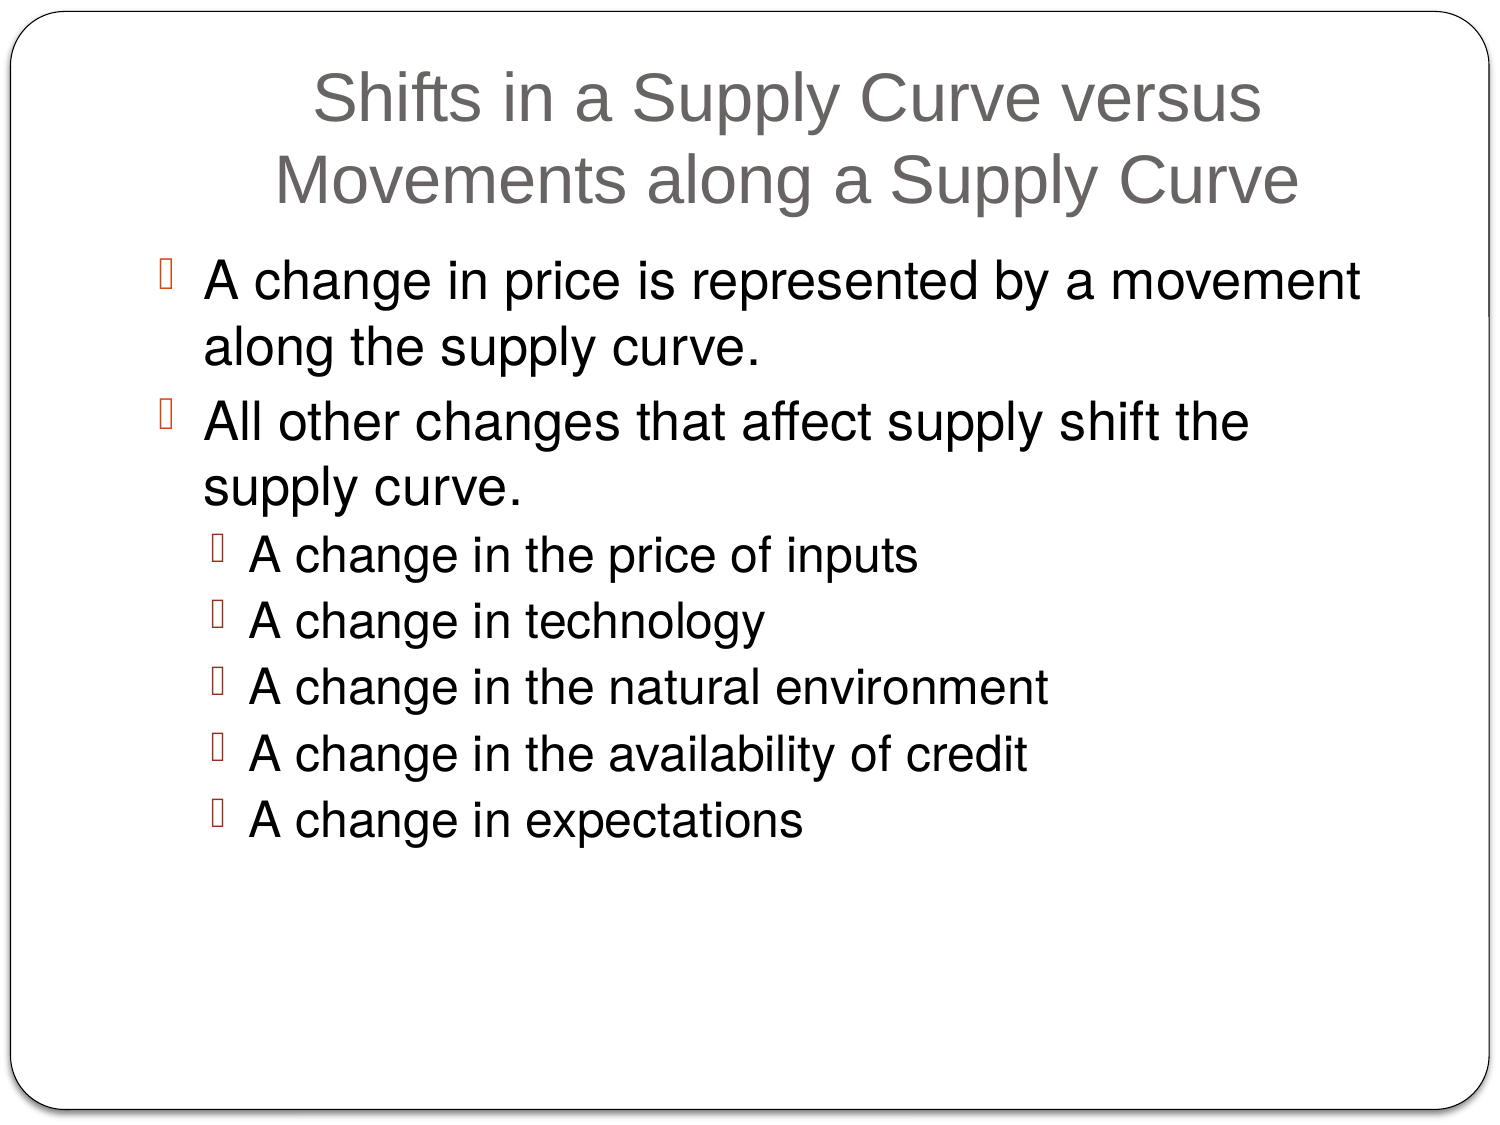

# Shifts in a Supply Curve versus Movements along a Supply Curve
A change in price is represented by a movement along the supply curve.
All other changes that affect supply shift the supply curve.
A change in the price of inputs
A change in technology
A change in the natural environment
A change in the availability of credit
A change in expectations